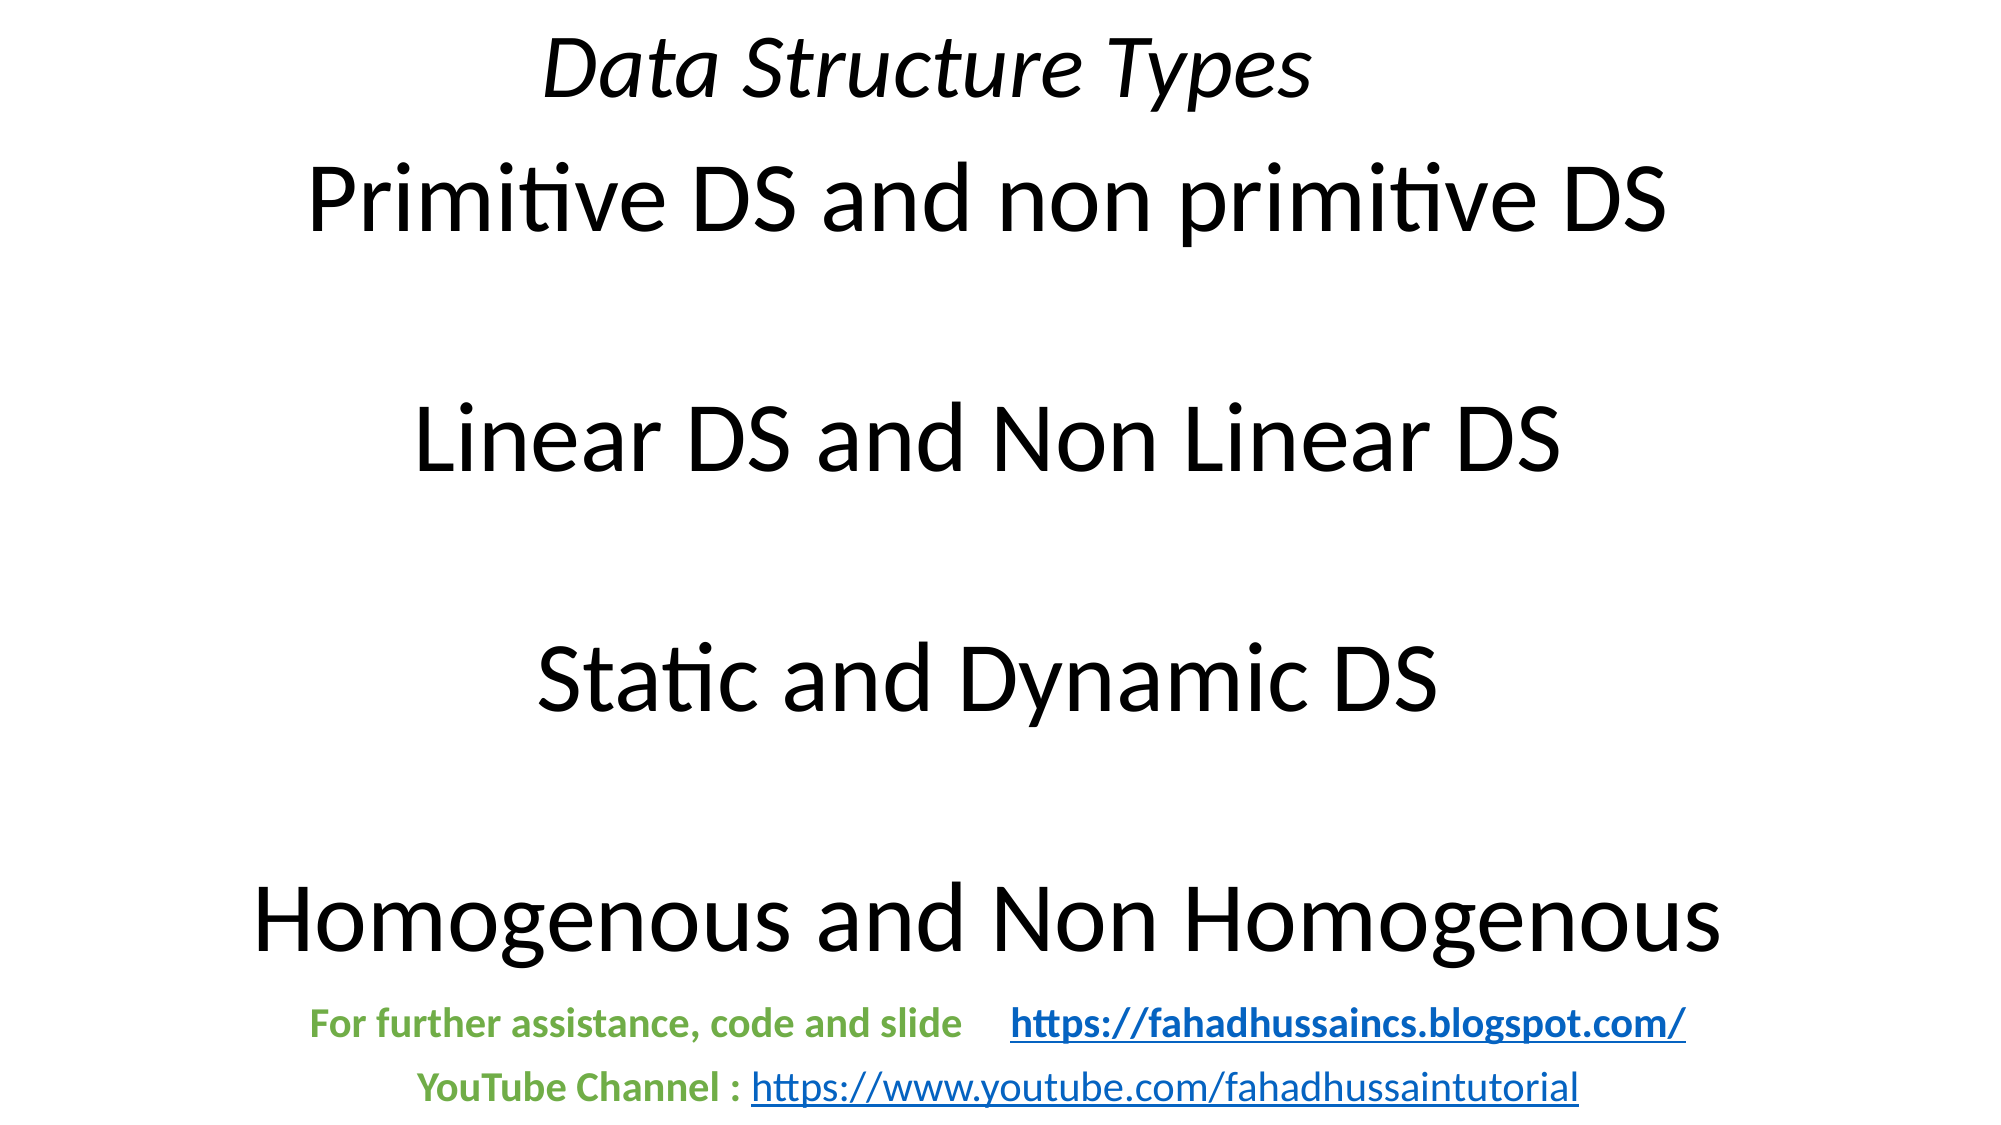

# Data Structure Types
Primitive DS and non primitive DS

Linear DS and Non Linear DS

Static and Dynamic DS

Homogenous and Non Homogenous

For further assistance, code and slide     https://fahadhussaincs.blogspot.com/
YouTube Channel : https://www.youtube.com/fahadhussaintutorial